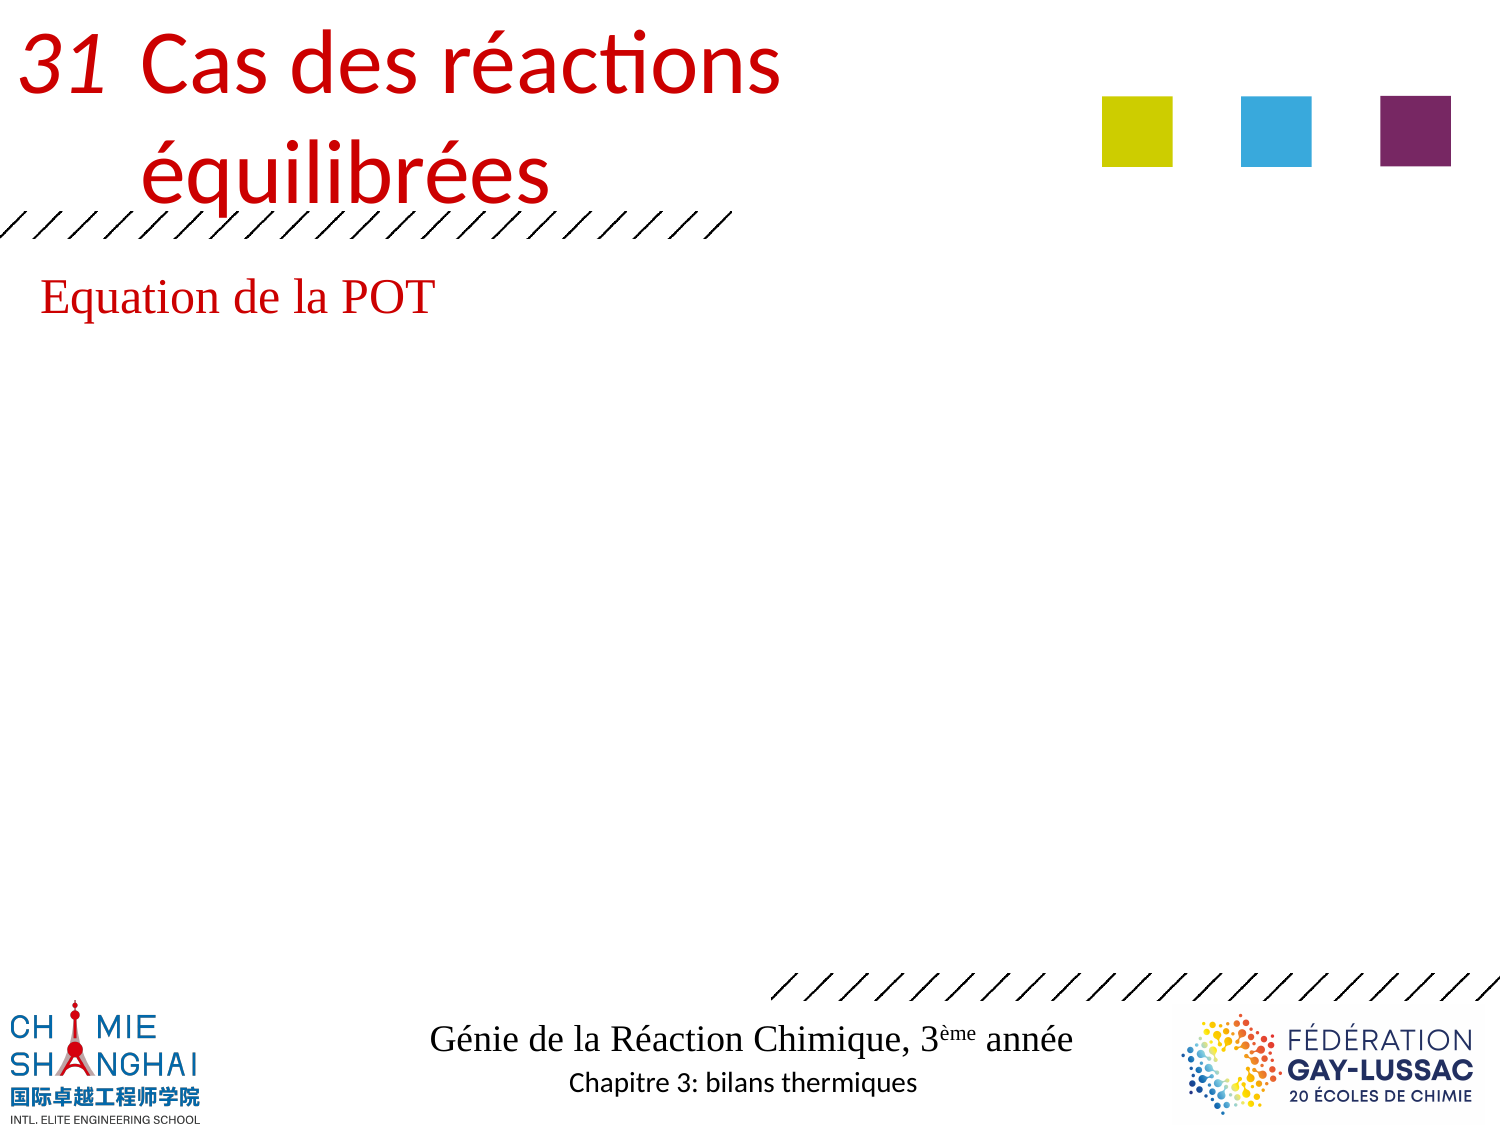

31 	Cas des réactions 	équilibrées
Equation de la POT